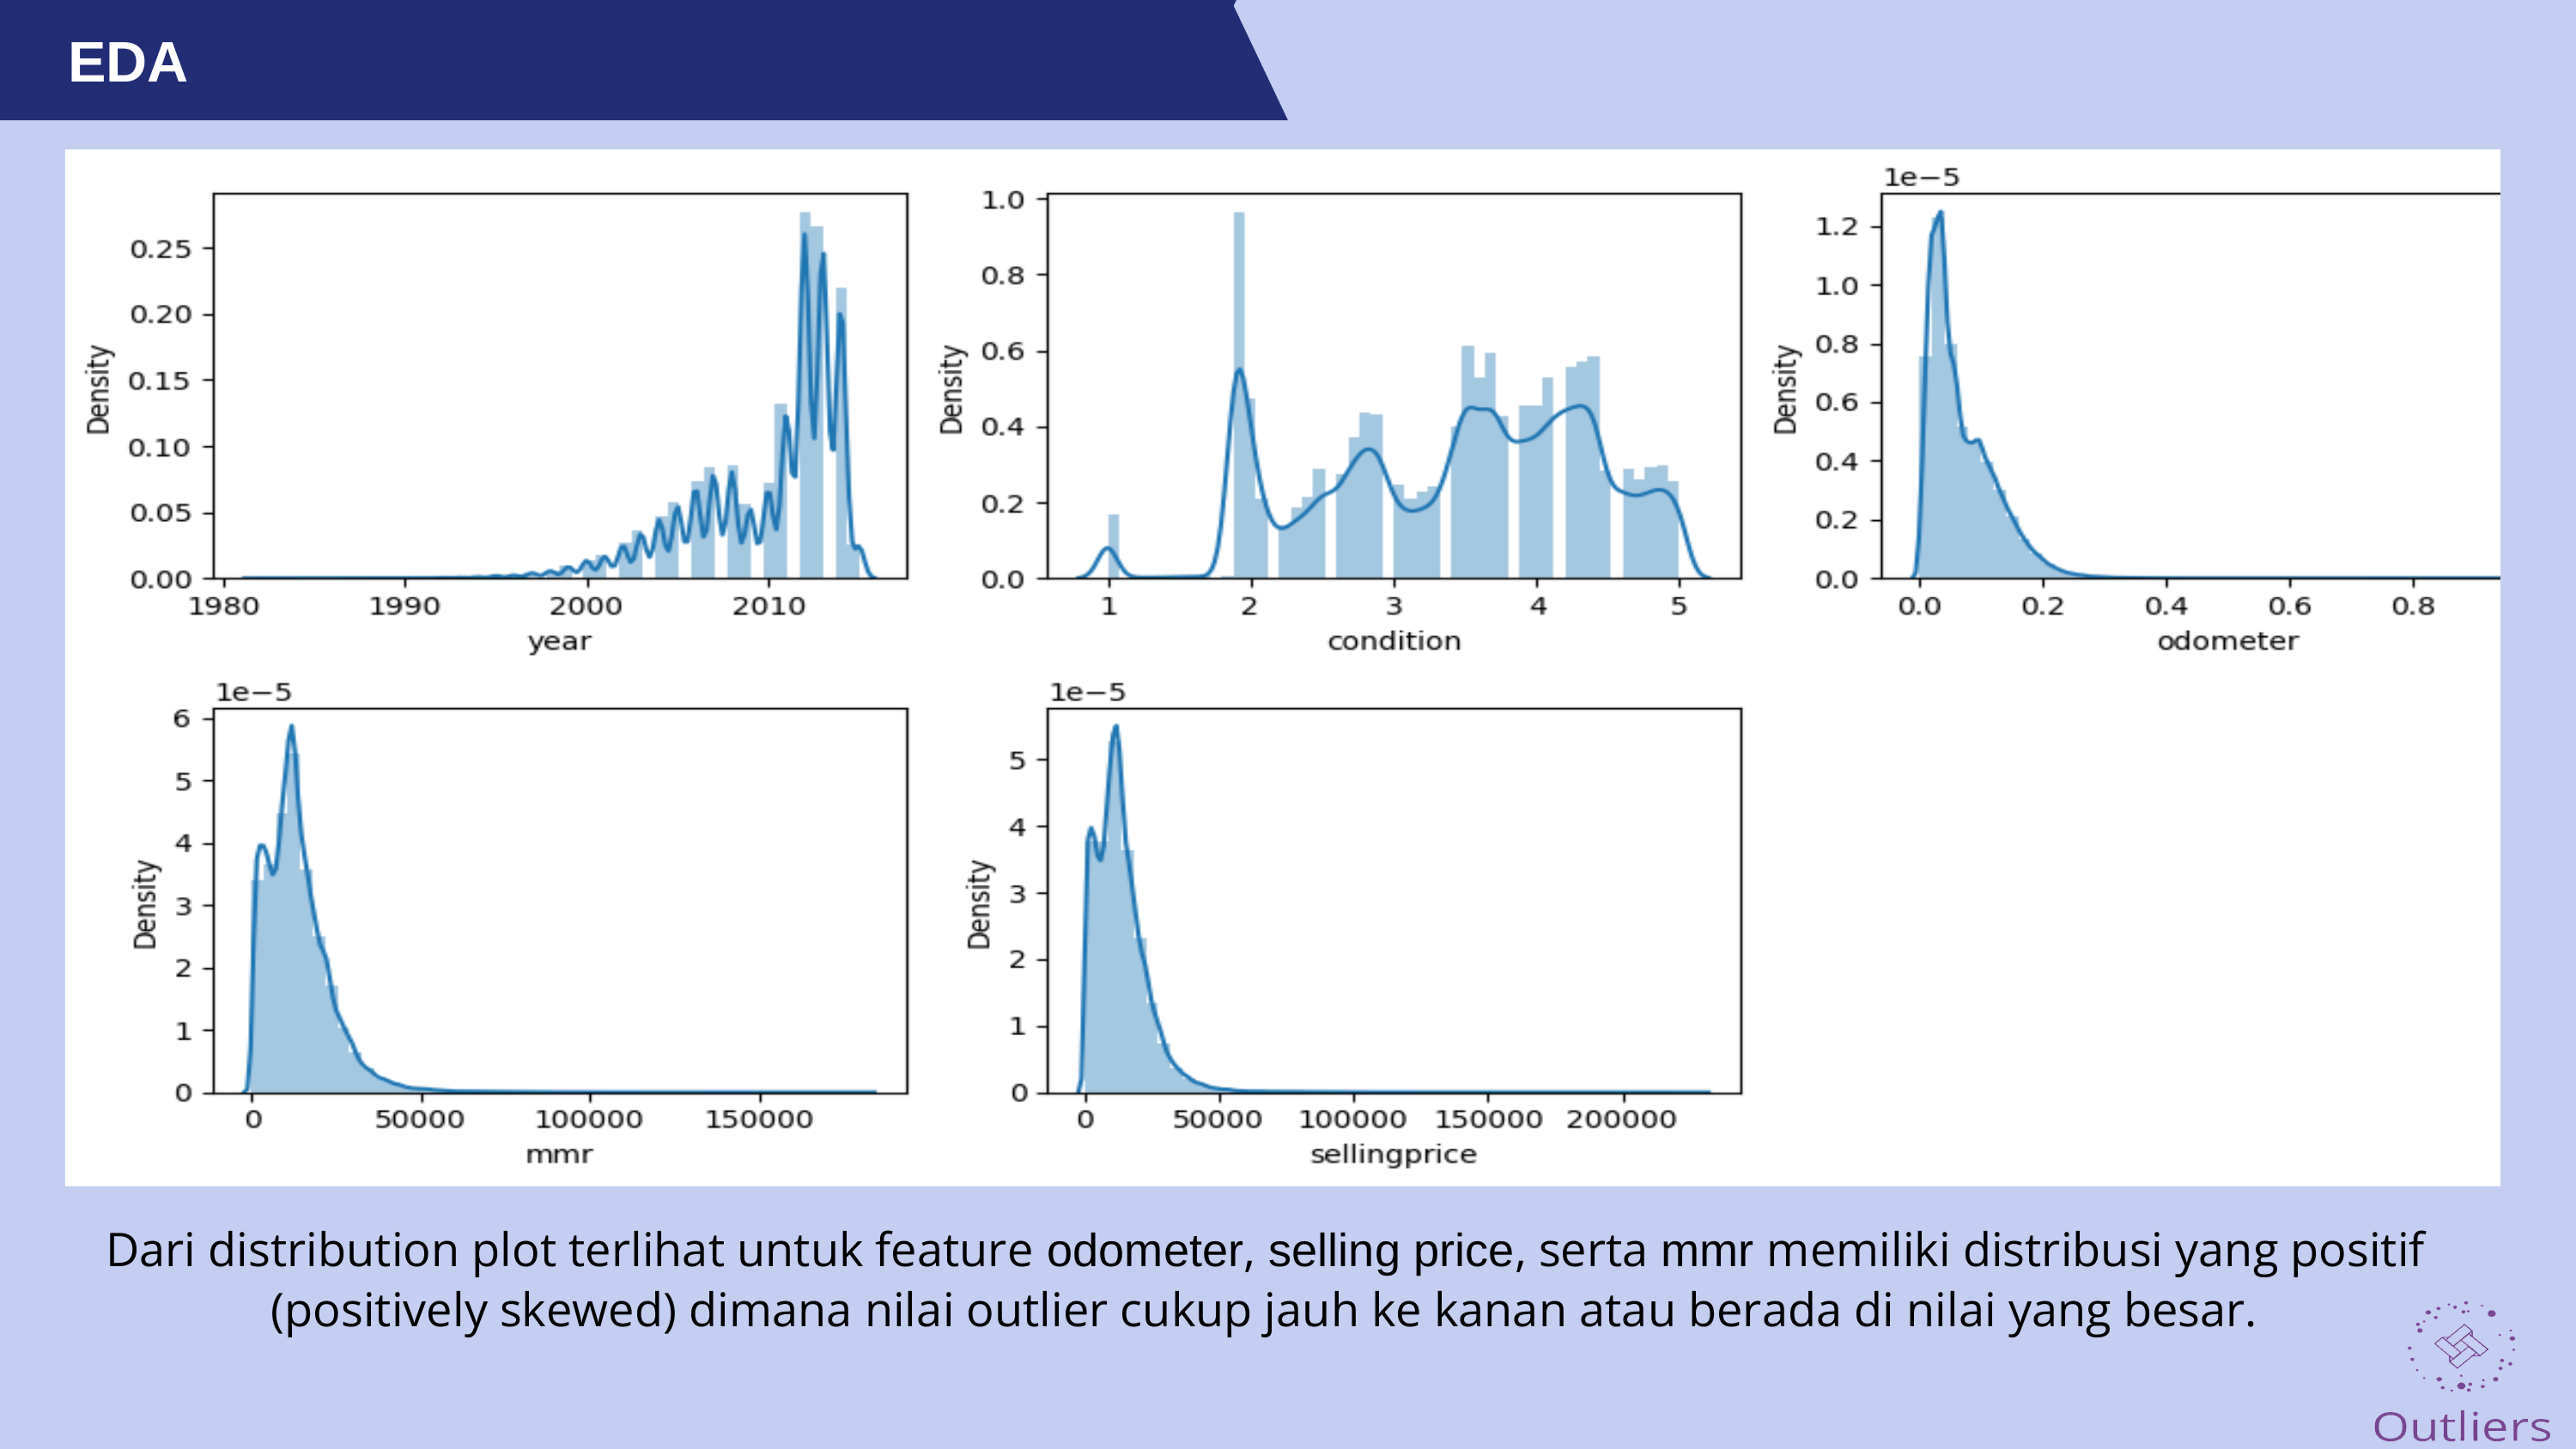

EDA

Dari distribution plot terlihat untuk feature odometer, selling price, serta mmr memiliki distribusi yang positif (positively skewed) dimana nilai outlier cukup jauh ke kanan atau berada di nilai yang besar.